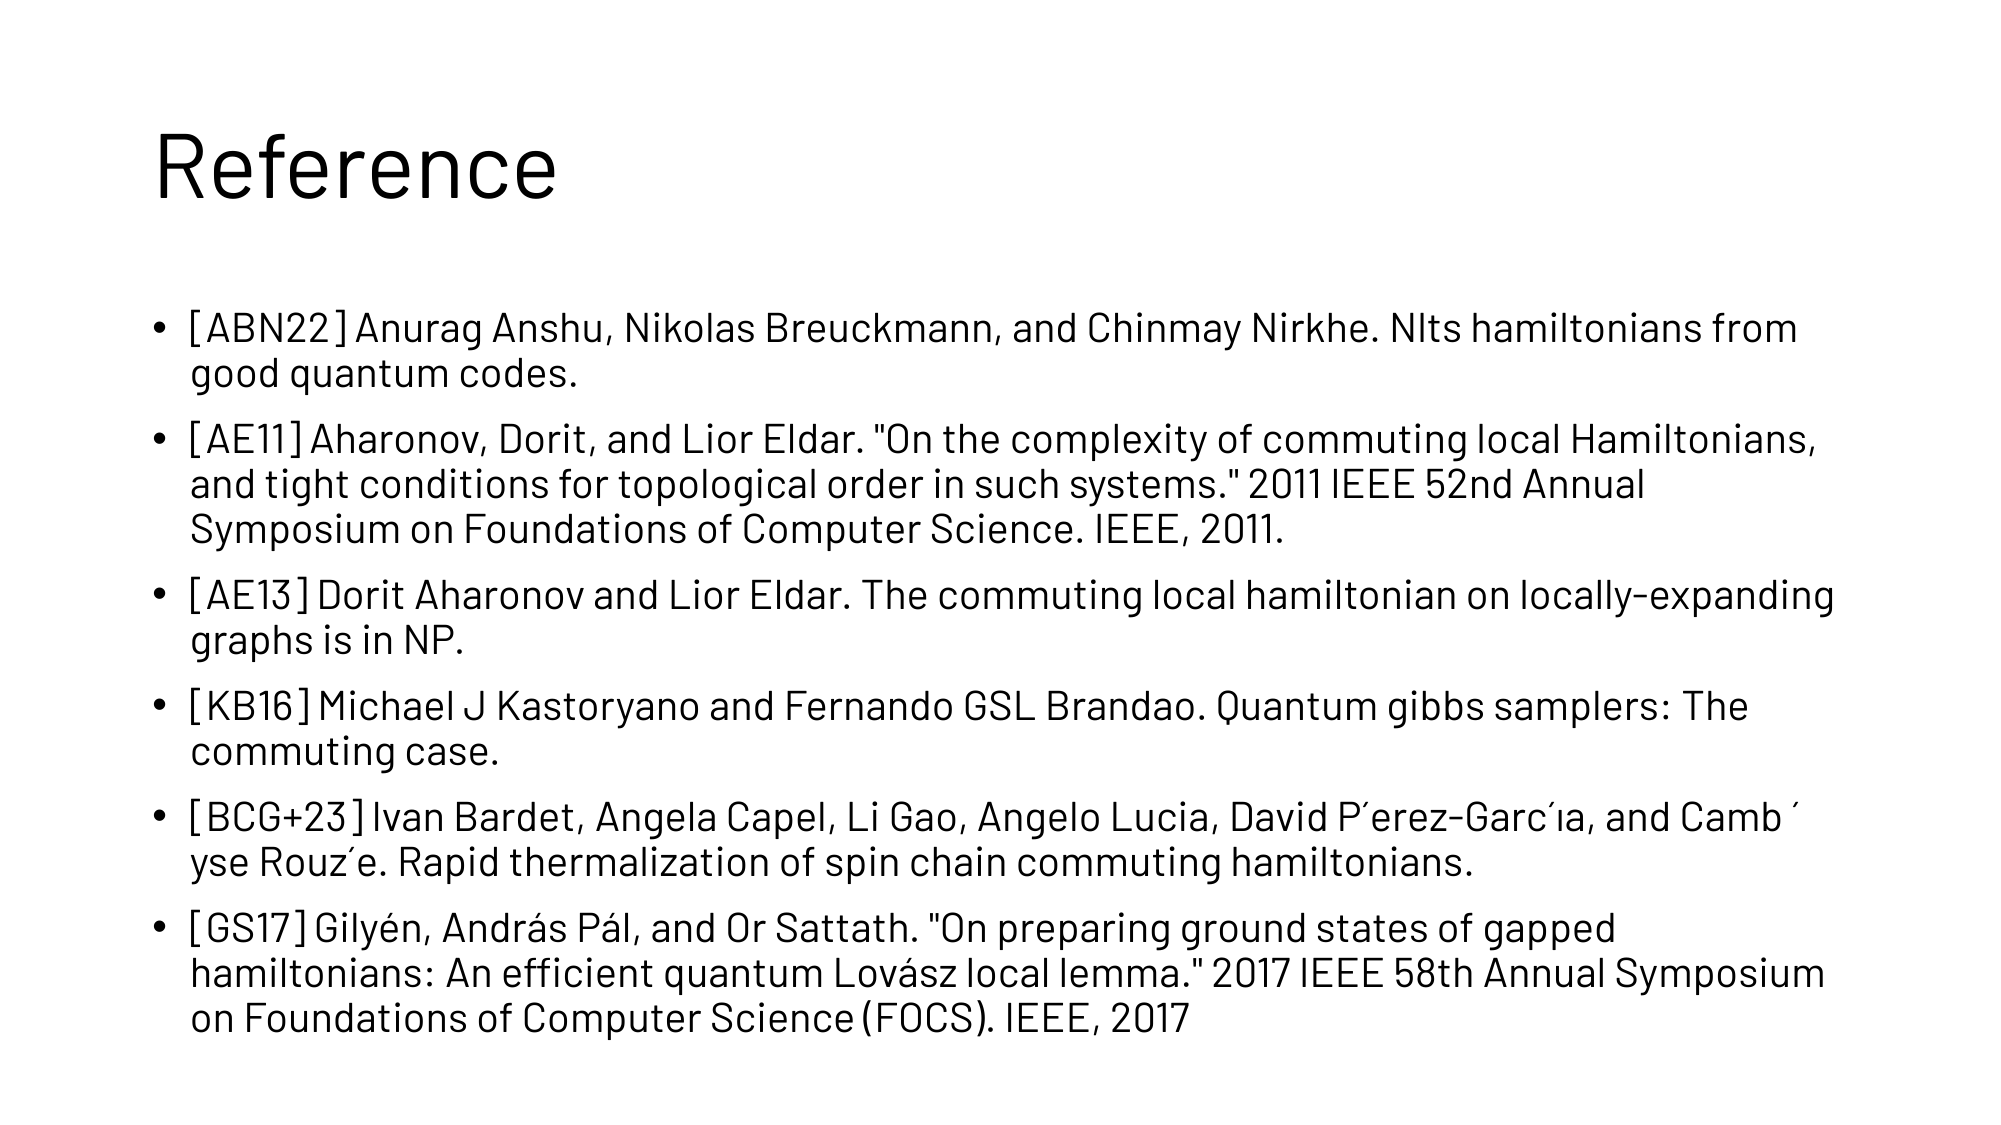

# Reference
[ABN22] Anurag Anshu, Nikolas Breuckmann, and Chinmay Nirkhe. Nlts hamiltonians from good quantum codes.
[AE11] Aharonov, Dorit, and Lior Eldar. "On the complexity of commuting local Hamiltonians, and tight conditions for topological order in such systems." 2011 IEEE 52nd Annual Symposium on Foundations of Computer Science. IEEE, 2011.
[AE13] Dorit Aharonov and Lior Eldar. The commuting local hamiltonian on locally-expanding graphs is in NP.
[KB16] Michael J Kastoryano and Fernando GSL Brandao. Quantum gibbs samplers: The commuting case.
[BCG+23] Ivan Bardet, Angela Capel, Li Gao, Angelo Lucia, David P´erez-Garc´ıa, and Camb ´ yse Rouz´e. Rapid thermalization of spin chain commuting hamiltonians.
[GS17] Gilyén, András Pál, and Or Sattath. "On preparing ground states of gapped hamiltonians: An efficient quantum Lovász local lemma." 2017 IEEE 58th Annual Symposium on Foundations of Computer Science (FOCS). IEEE, 2017